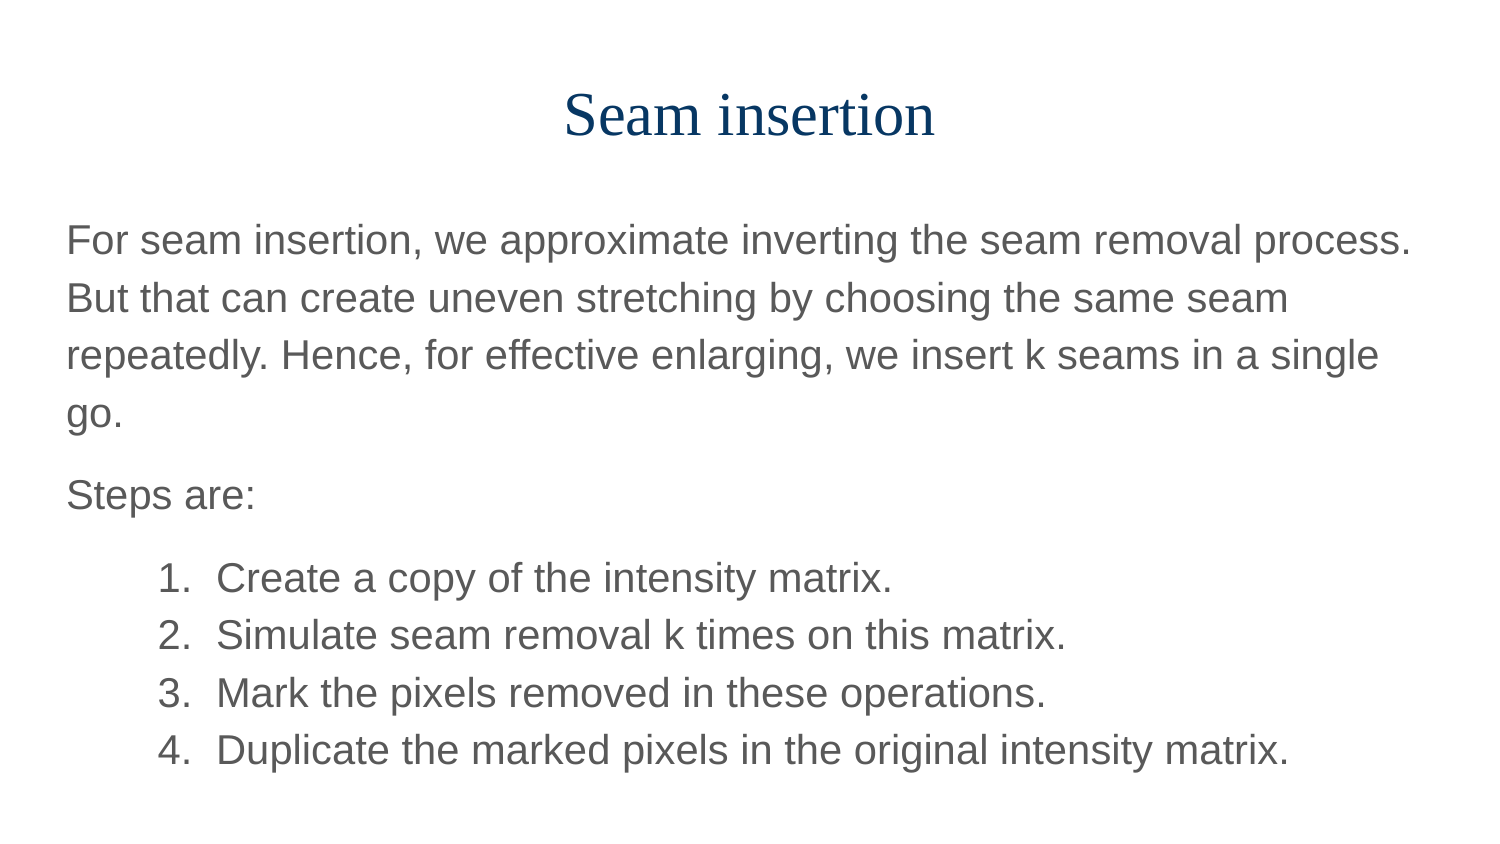

# Seam insertion
For seam insertion, we approximate inverting the seam removal process. But that can create uneven stretching by choosing the same seam repeatedly. Hence, for effective enlarging, we insert k seams in a single go.
Steps are:
Create a copy of the intensity matrix.
Simulate seam removal k times on this matrix.
Mark the pixels removed in these operations.
Duplicate the marked pixels in the original intensity matrix.